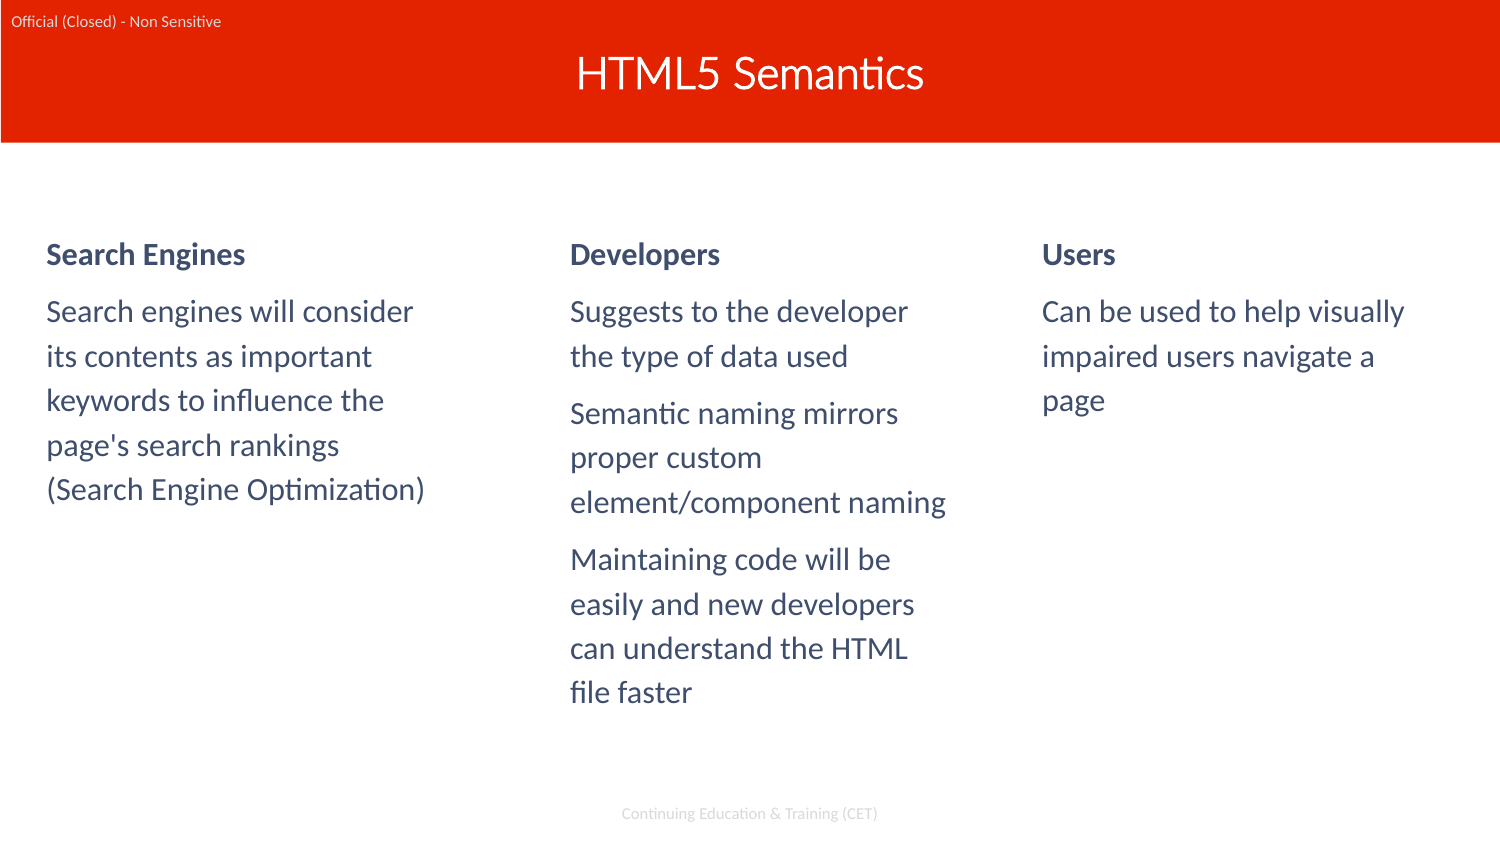

Official (Closed) - Non Sensitive

HTML5 Semantics
Search Engines
Search engines will consider its contents as important keywords to influence the page's search rankings (Search Engine Optimization)
Developers
Suggests to the developer the type of data used
Semantic naming mirrors proper custom element/component naming
Maintaining code will be easily and new developers can understand the HTML file faster

Users
Can be used to help visually impaired users navigate a page

Continuing Education & Training (CET)